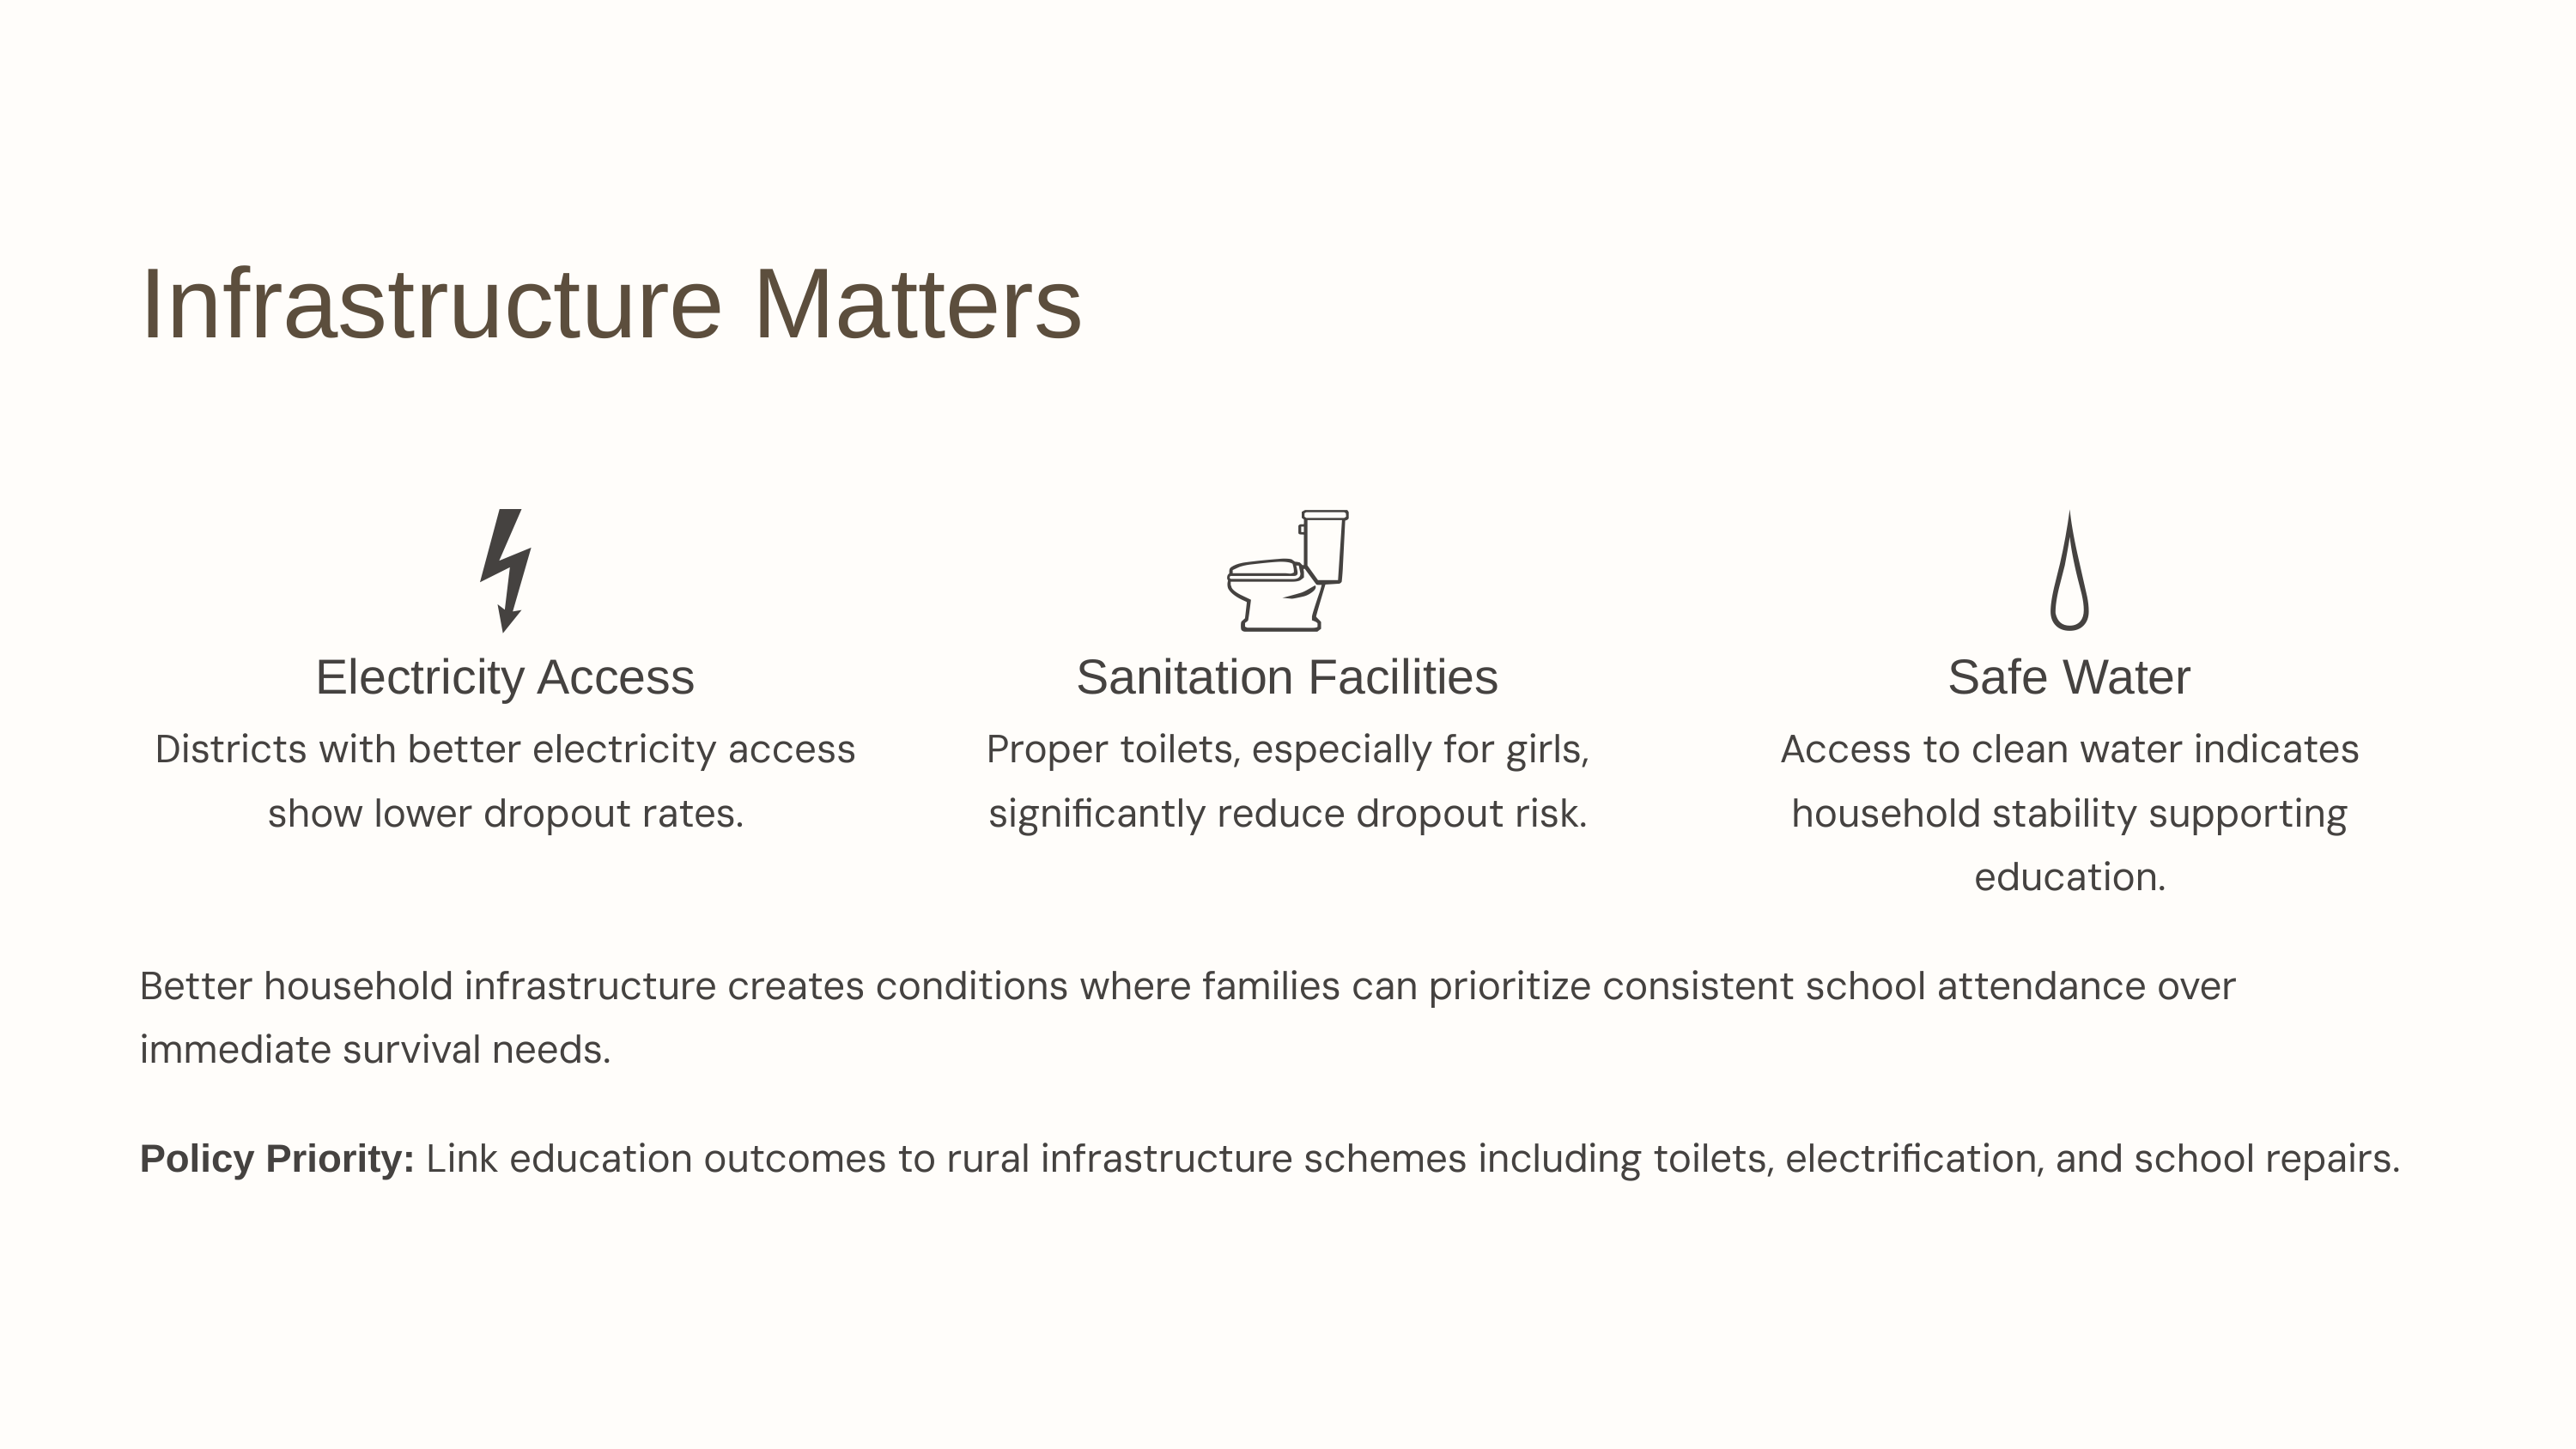

Infrastructure Matters
⚡
🚽
💧
Electricity Access
Sanitation Facilities
Safe Water
Districts with better electricity access show lower dropout rates.
Proper toilets, especially for girls, significantly reduce dropout risk.
Access to clean water indicates household stability supporting education.
Better household infrastructure creates conditions where families can prioritize consistent school attendance over immediate survival needs.
Policy Priority: Link education outcomes to rural infrastructure schemes including toilets, electrification, and school repairs.